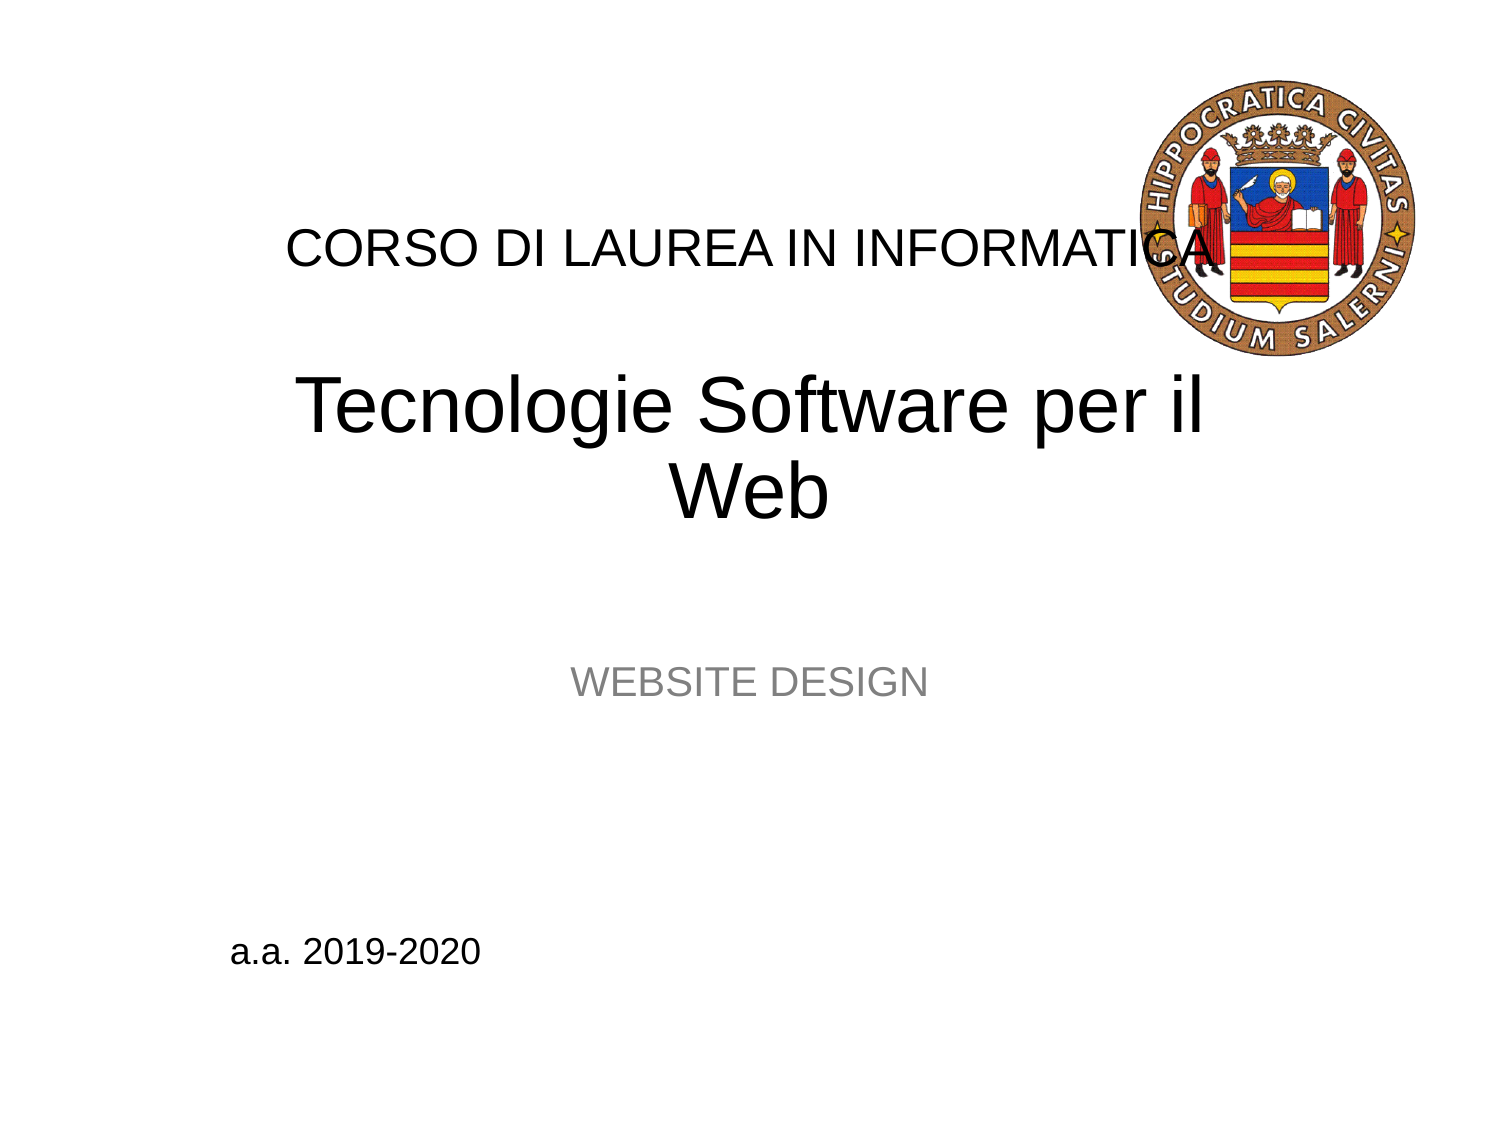

# Corso di laurea in Informatica Tecnologie Software per il Web
WEBSITE DESIGN
a.a. 2019-2020